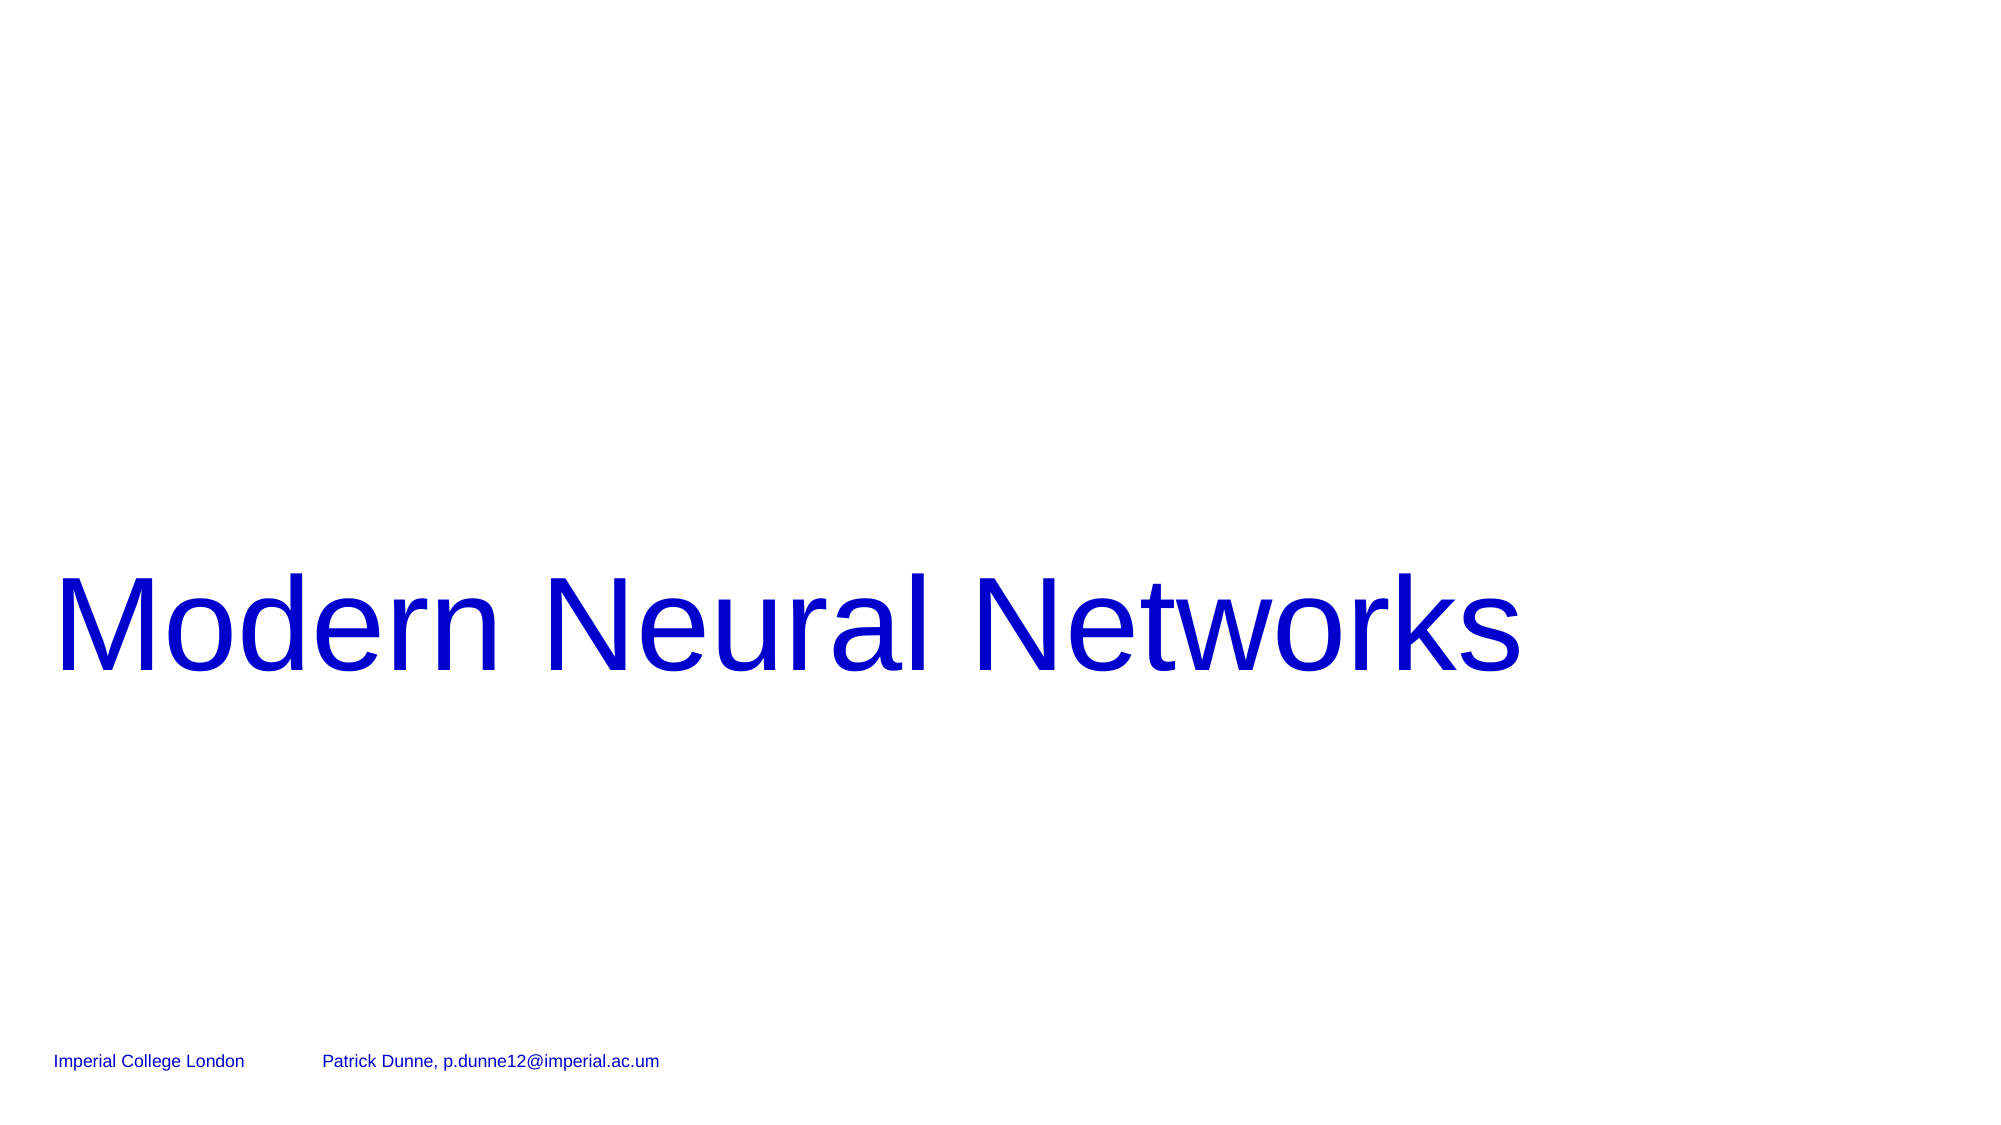

# Modern Neural Networks

Patrick Dunne, p.dunne12@imperial.ac.um